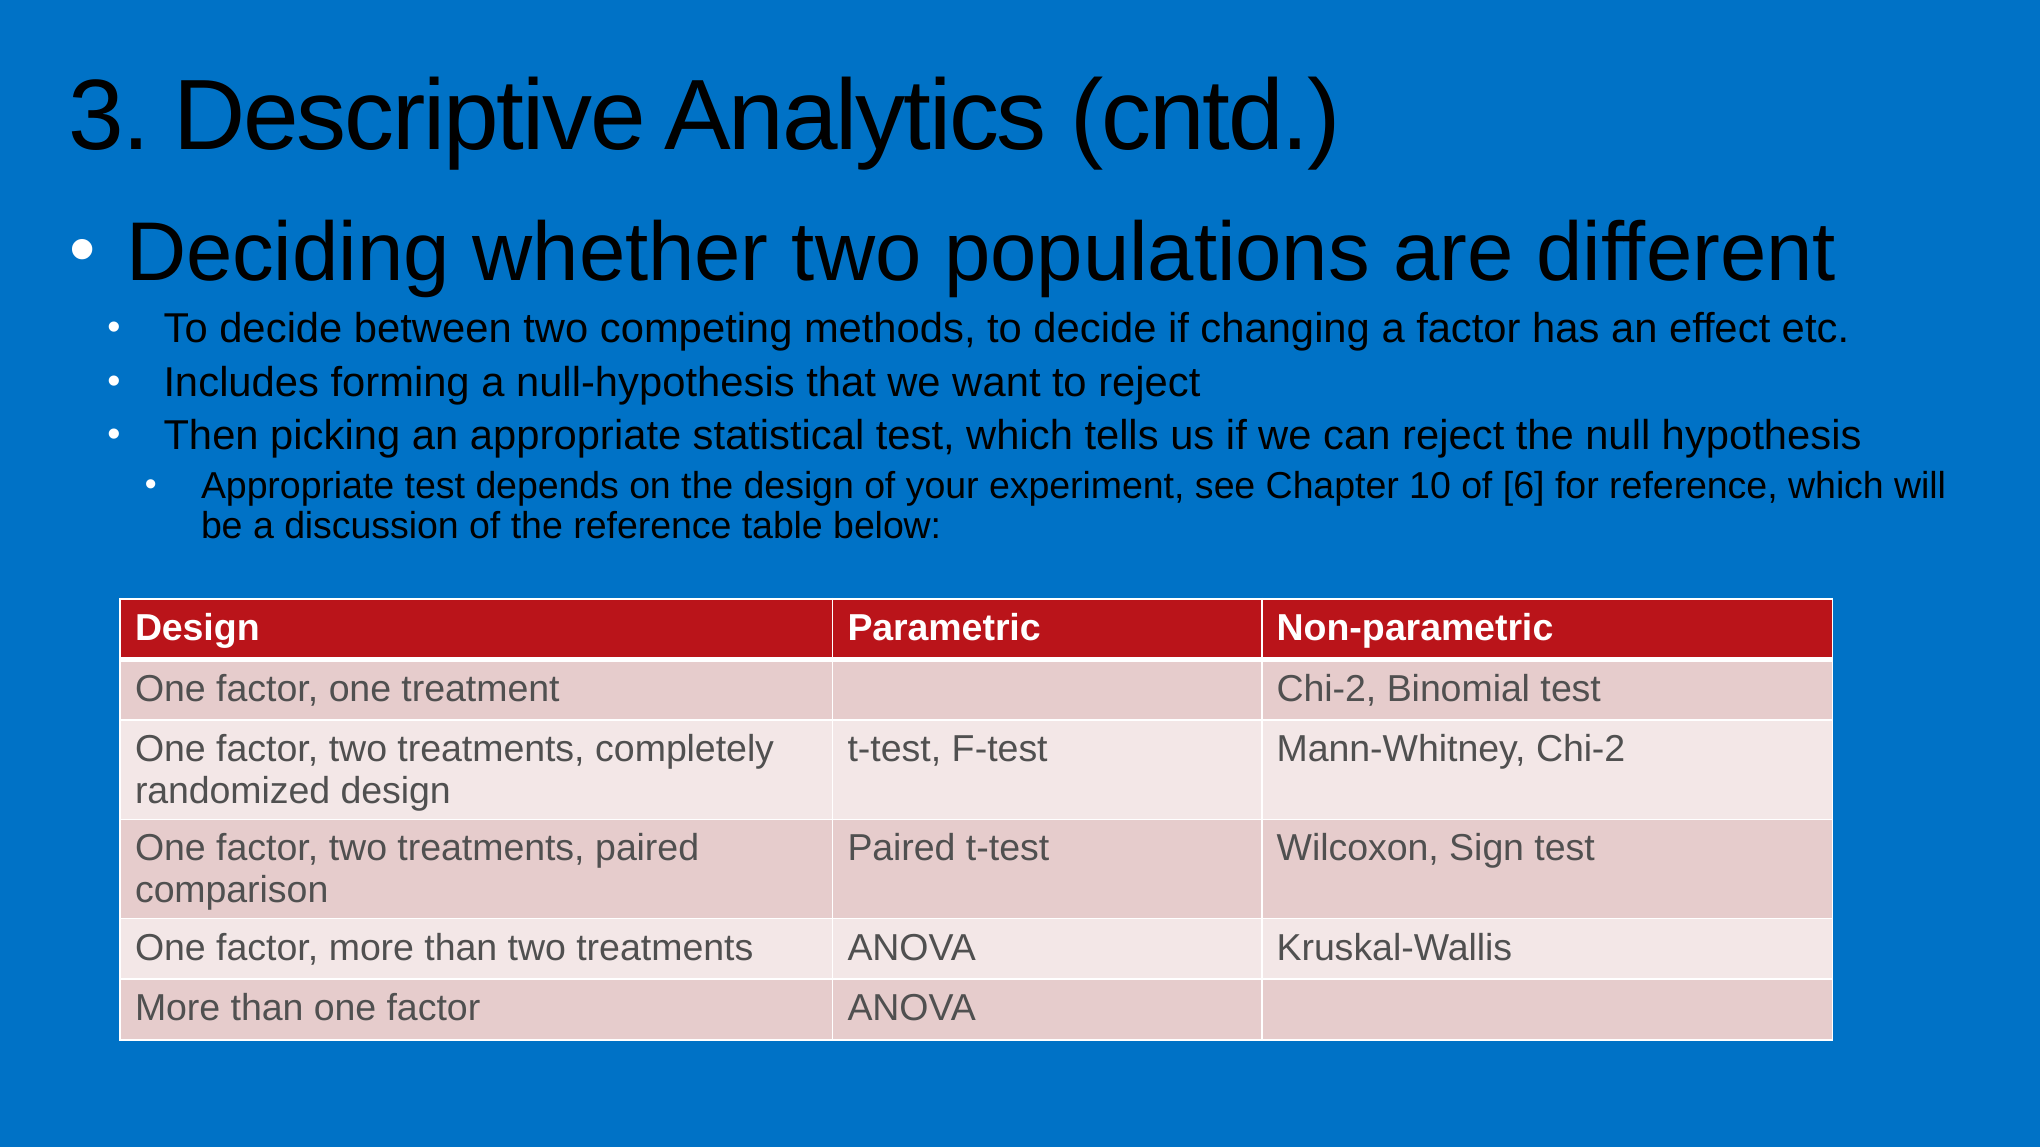

# 3. Descriptive Analytics (cntd.)
Deciding whether two populations are different
To decide between two competing methods, to decide if changing a factor has an effect etc.
Includes forming a null-hypothesis that we want to reject
Then picking an appropriate statistical test, which tells us if we can reject the null hypothesis
Appropriate test depends on the design of your experiment, see Chapter 10 of [6] for reference, which will be a discussion of the reference table below:

| Design | Parametric | Non-parametric |
| --- | --- | --- |
| One factor, one treatment |  | Chi-2, Binomial test |
| One factor, two treatments, completely randomized design | t-test, F-test | Mann-Whitney, Chi-2 |
| One factor, two treatments, paired comparison | Paired t-test | Wilcoxon, Sign test |
| One factor, more than two treatments | ANOVA | Kruskal-Wallis |
| More than one factor | ANOVA |  |